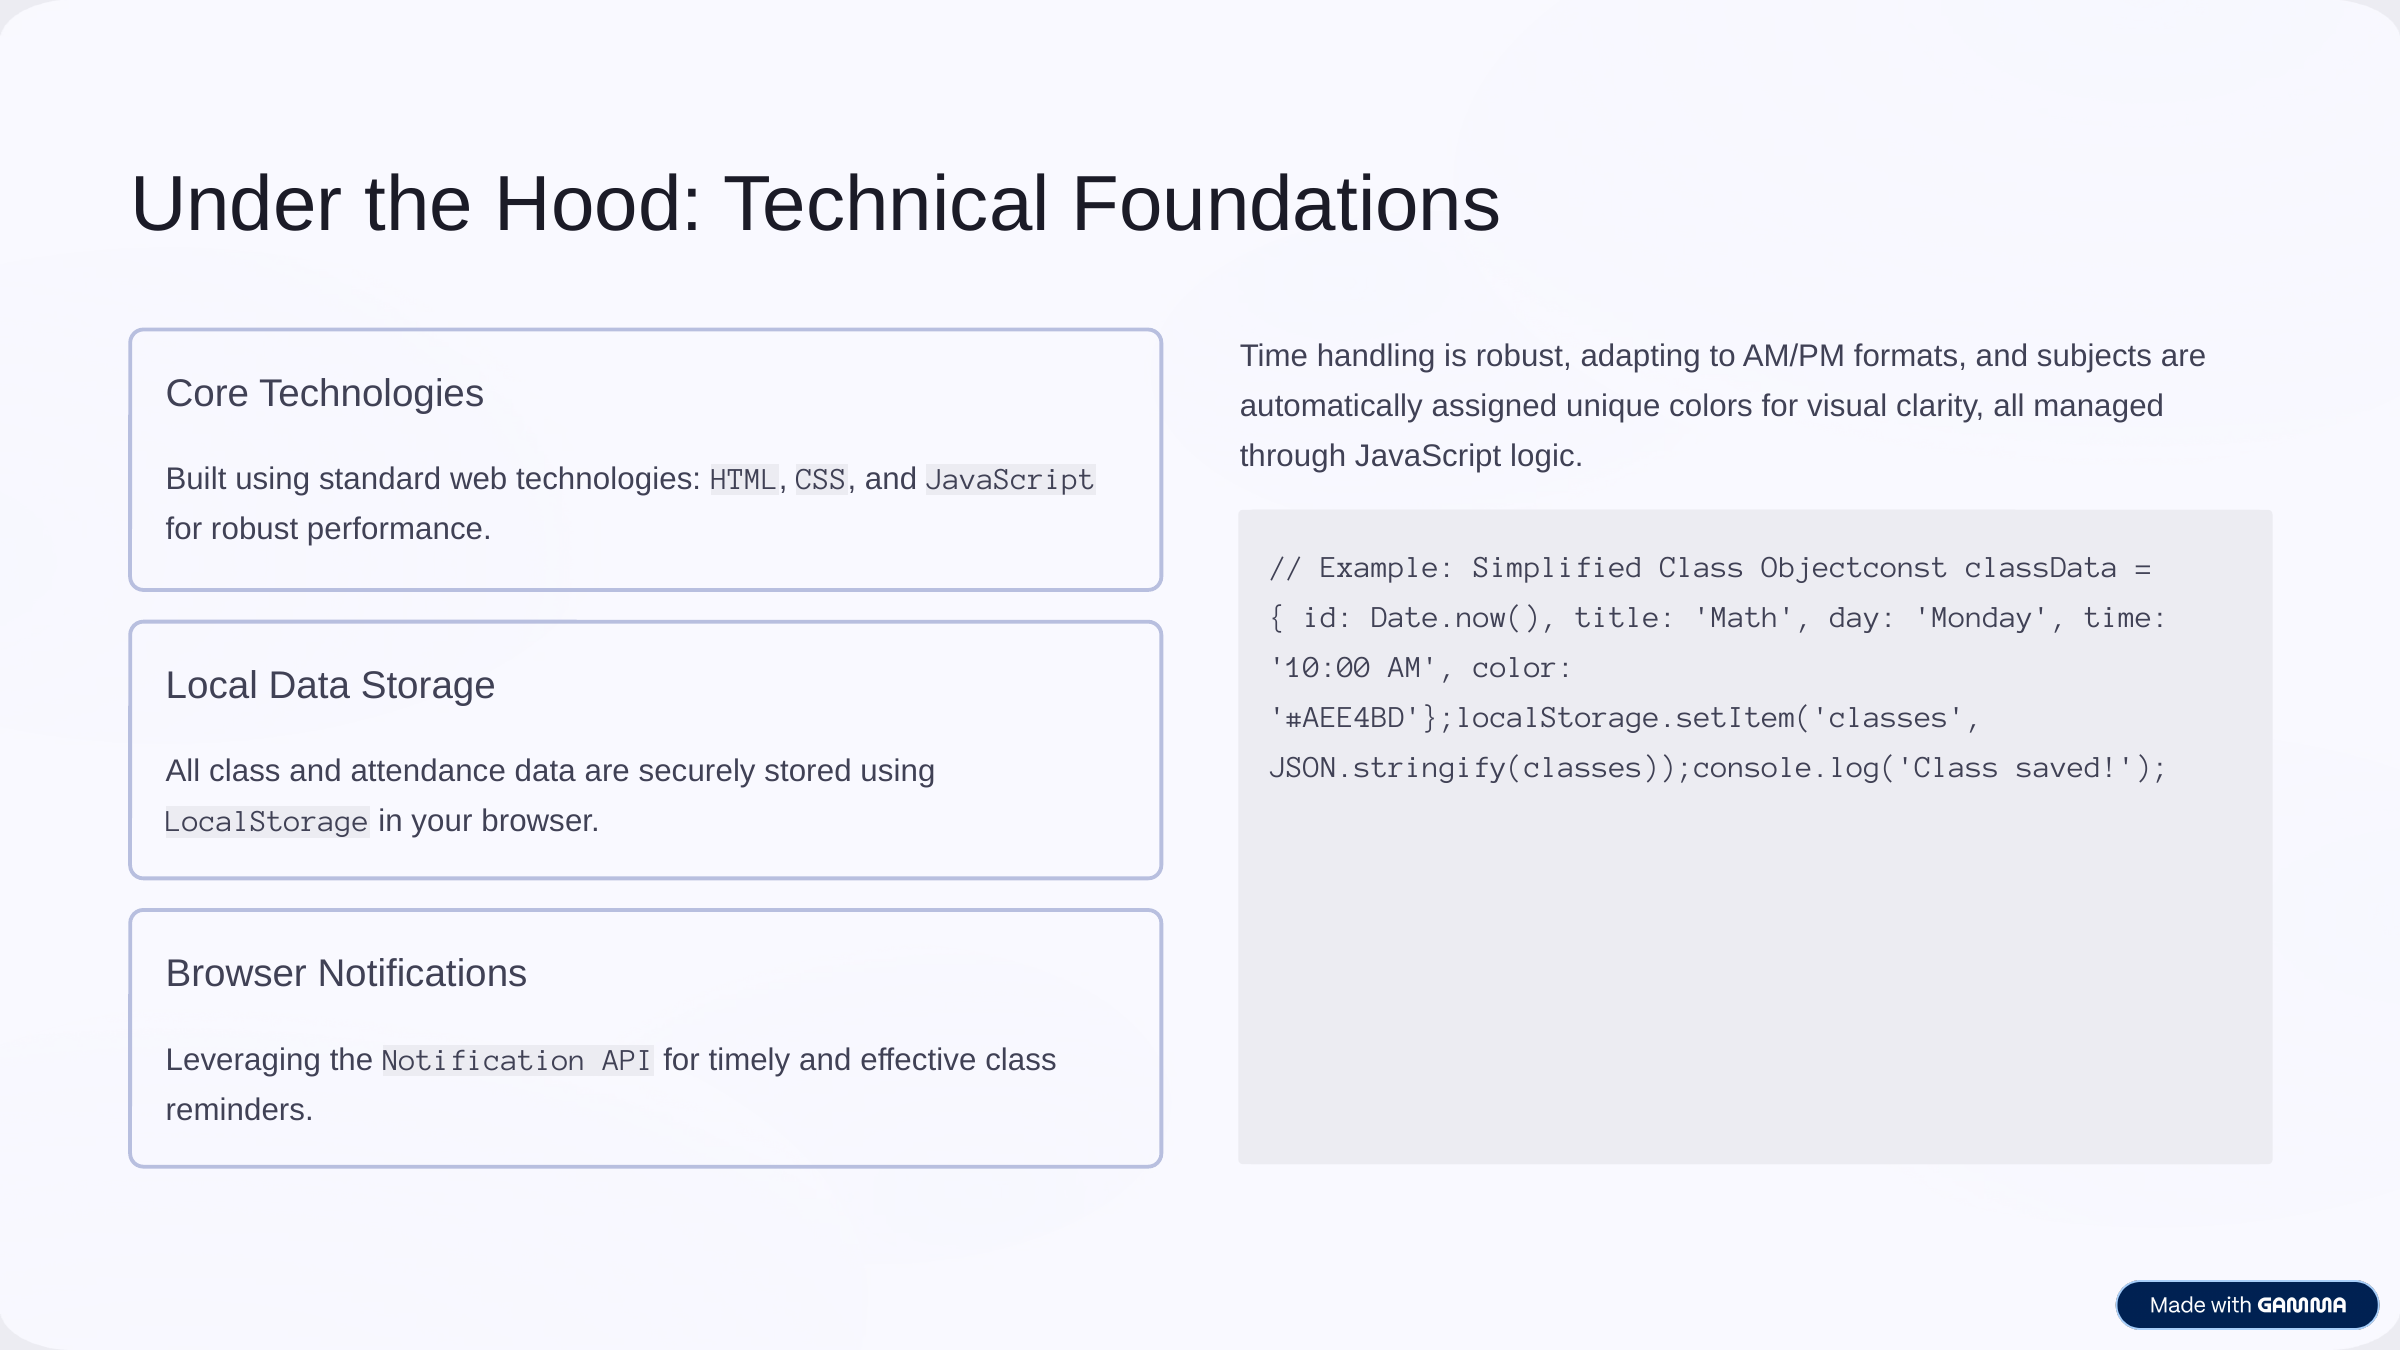

Under the Hood: Technical Foundations
Time handling is robust, adapting to AM/PM formats, and subjects are automatically assigned unique colors for visual clarity, all managed through JavaScript logic.

Core Technologies
Built using standard web technologies: HTML, CSS, and JavaScript for robust performance.

// Example: Simplified Class Objectconst classData = { id: Date.now(), title: 'Math', day: 'Monday', time: '10:00 AM', color: '#AEE4BD'};localStorage.setItem('classes', JSON.stringify(classes));console.log('Class saved!');

Local Data Storage
All class and attendance data are securely stored using LocalStorage in your browser.

Browser Notifications
Leveraging the Notification API for timely and effective class reminders.